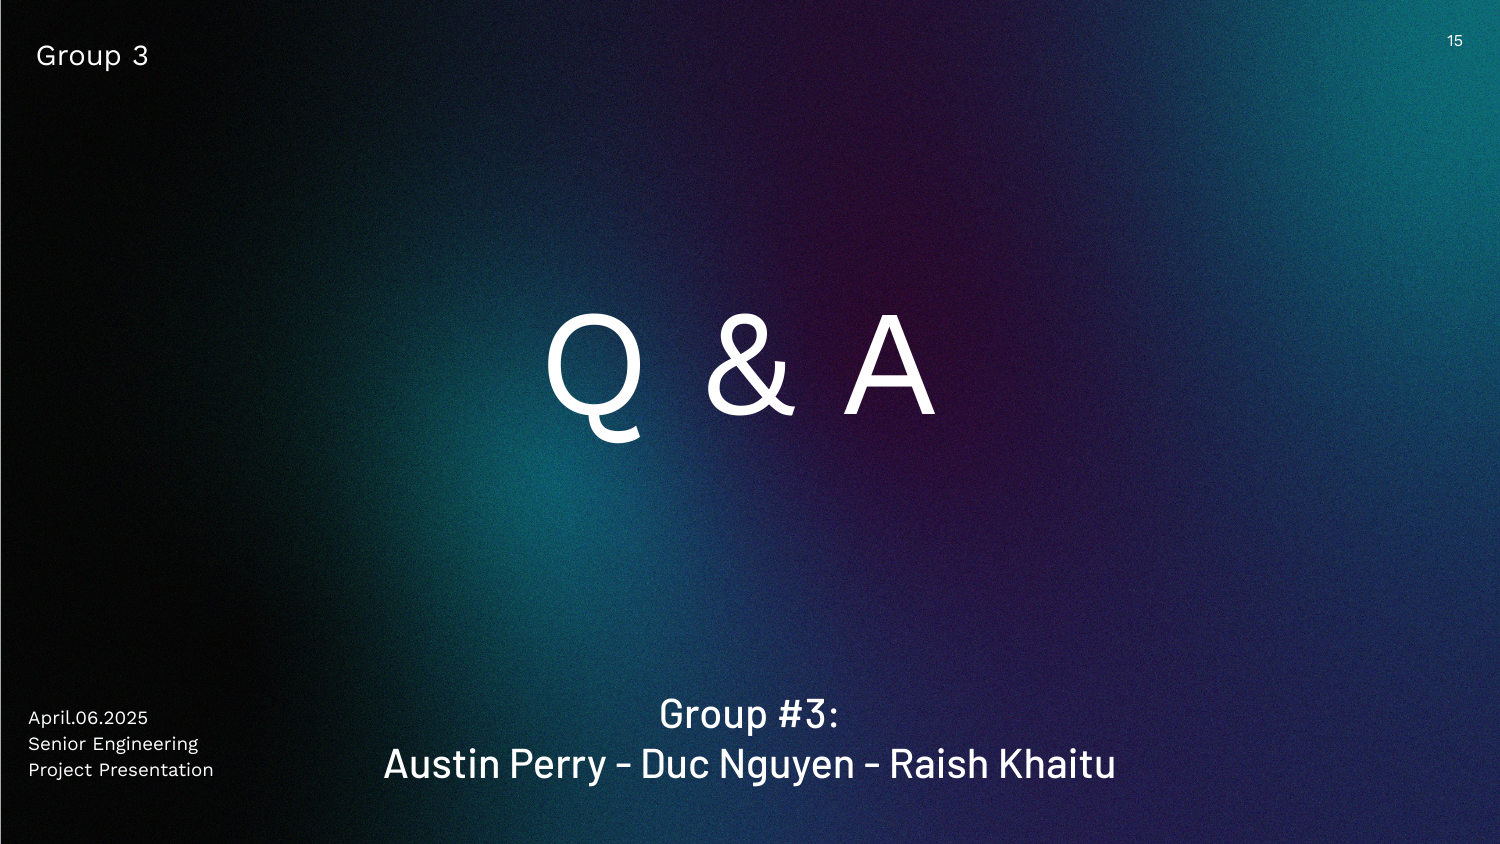

15
Group 3
# Q & A
Group #3:
Austin Perry - Duc Nguyen - Raish Khaitu

April.06.2025
Senior Engineering Project Presentation